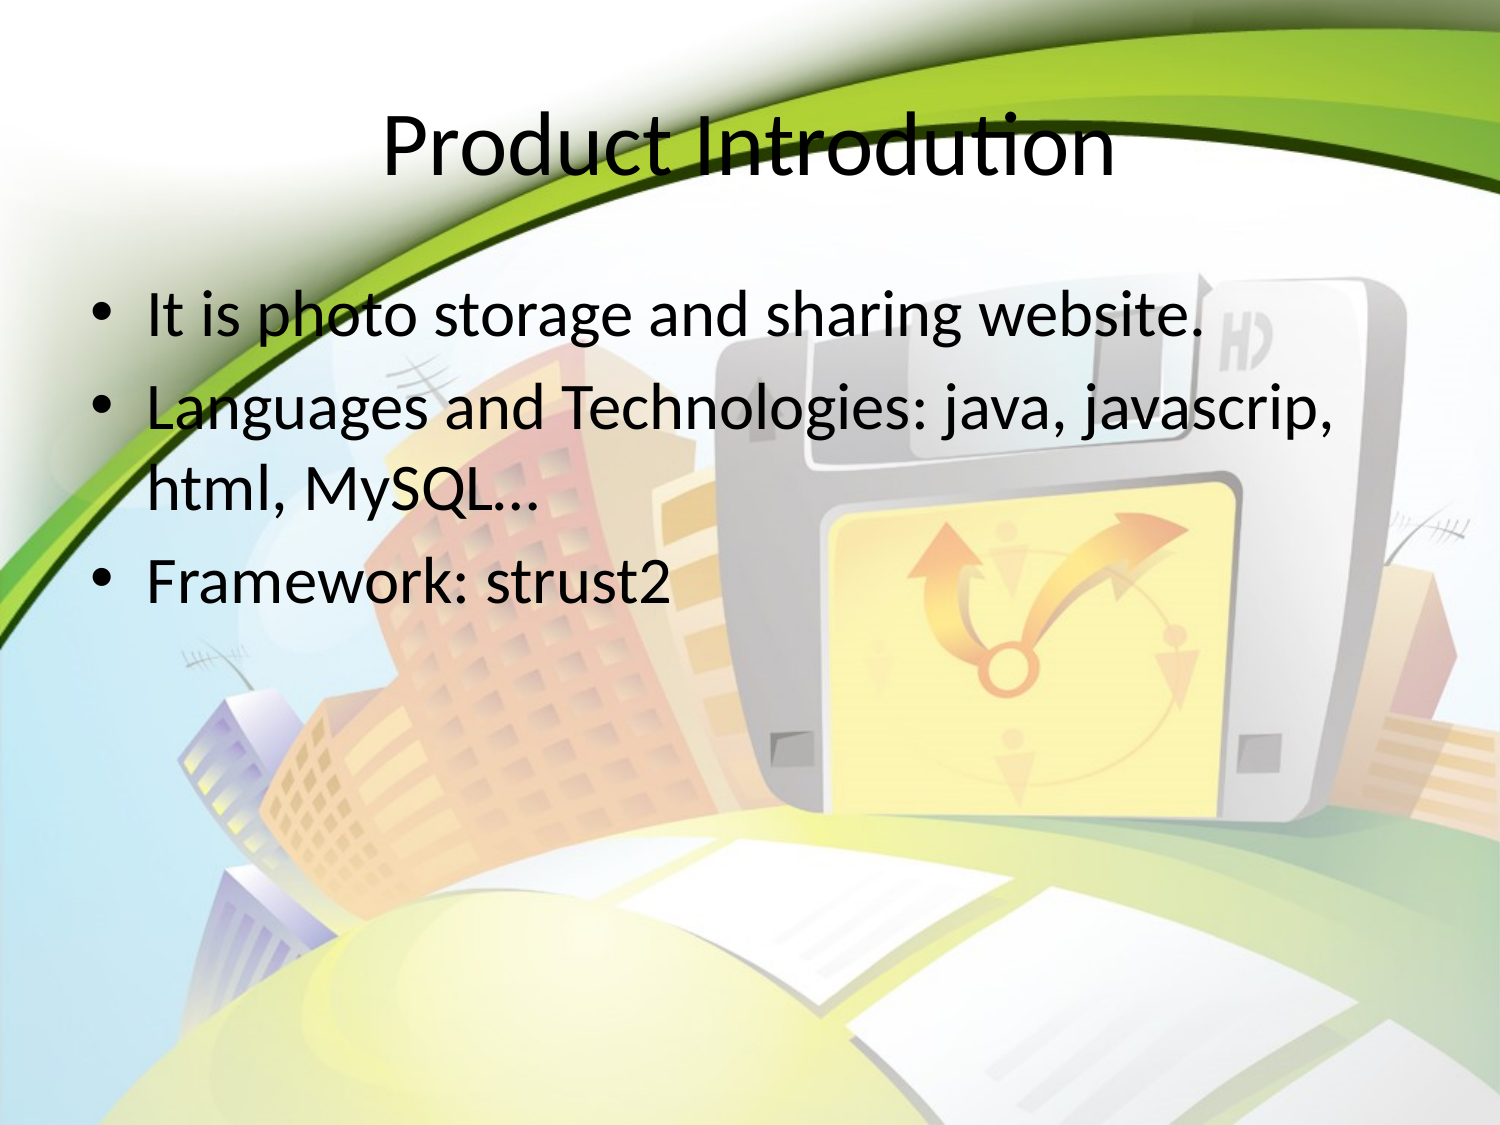

# Product Introdution
It is photo storage and sharing website.
Languages and Technologies: java, javascrip, html, MySQL…
Framework: strust2